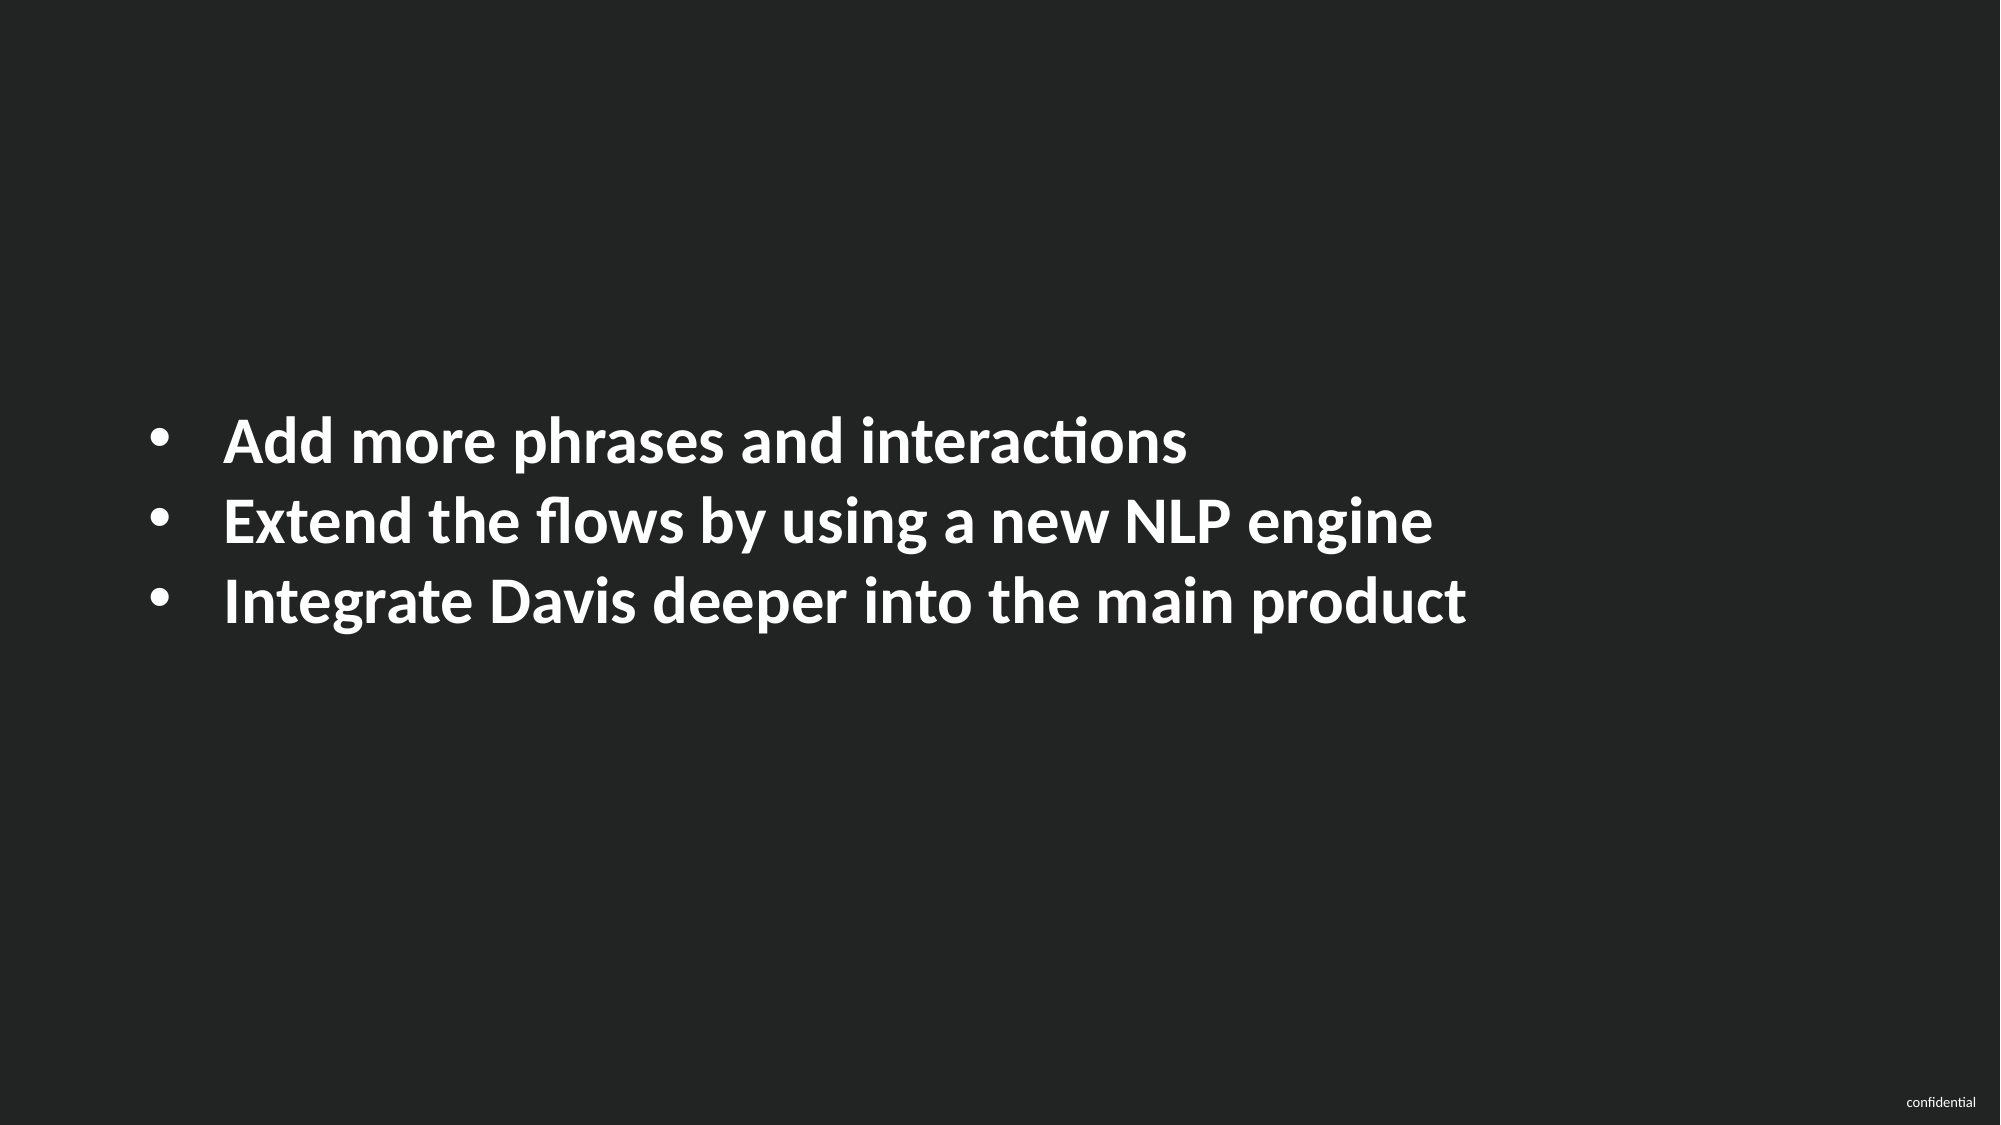

Add more phrases and interactions
Extend the flows by using a new NLP engine
Integrate Davis deeper into the main product